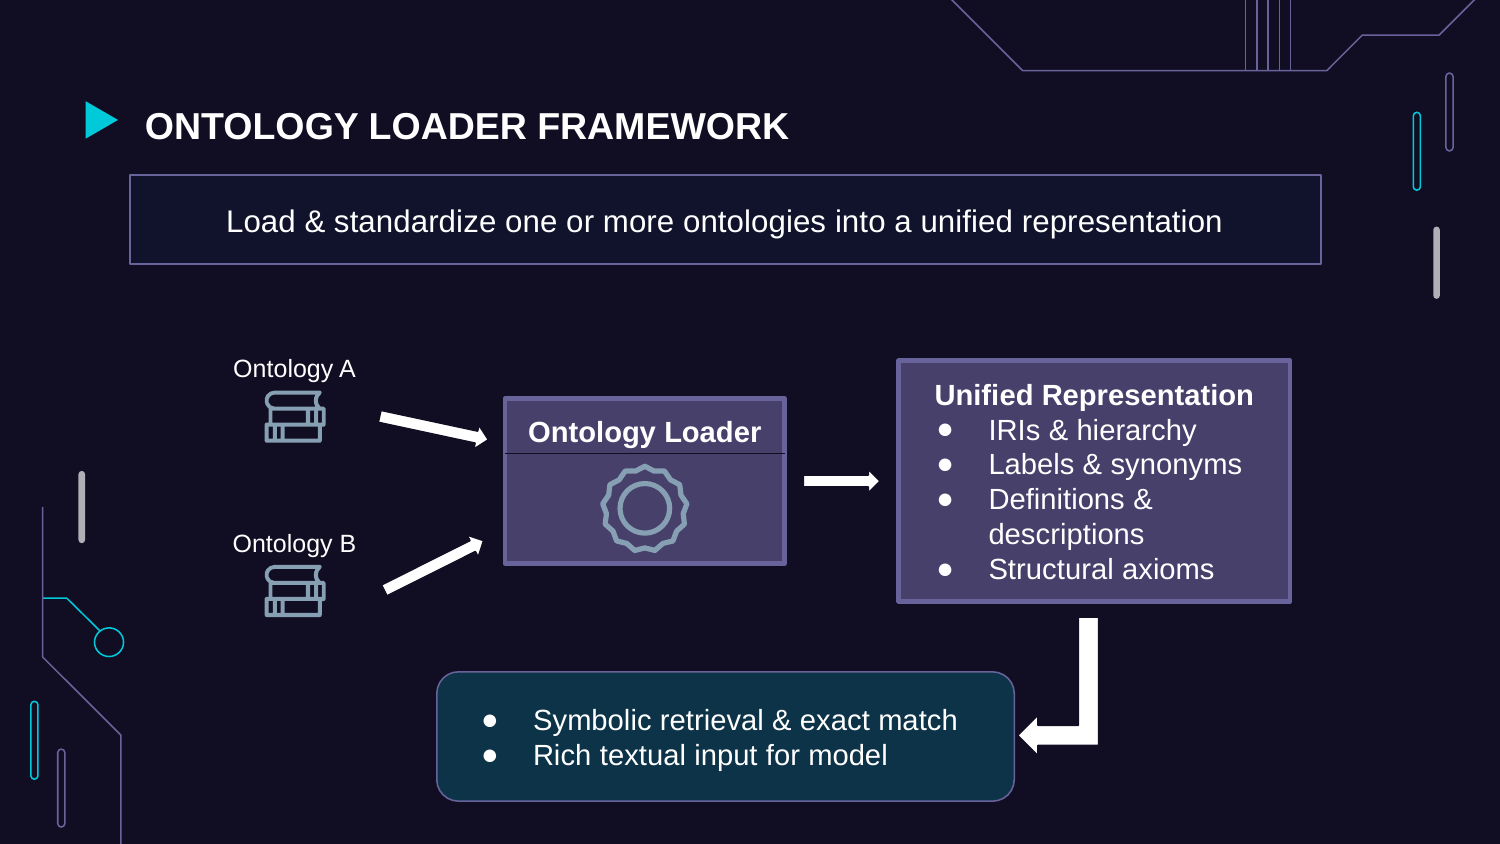

# ONTOLOGY LOADER FRAMEWORK

Load & standardize one or more ontologies into a unified representation
Ontology A
Unified Representation
IRIs & hierarchy
Labels & synonyms
Definitions & descriptions
Structural axioms

Ontology Loader

Ontology B

Symbolic retrieval & exact match
Rich textual input for model